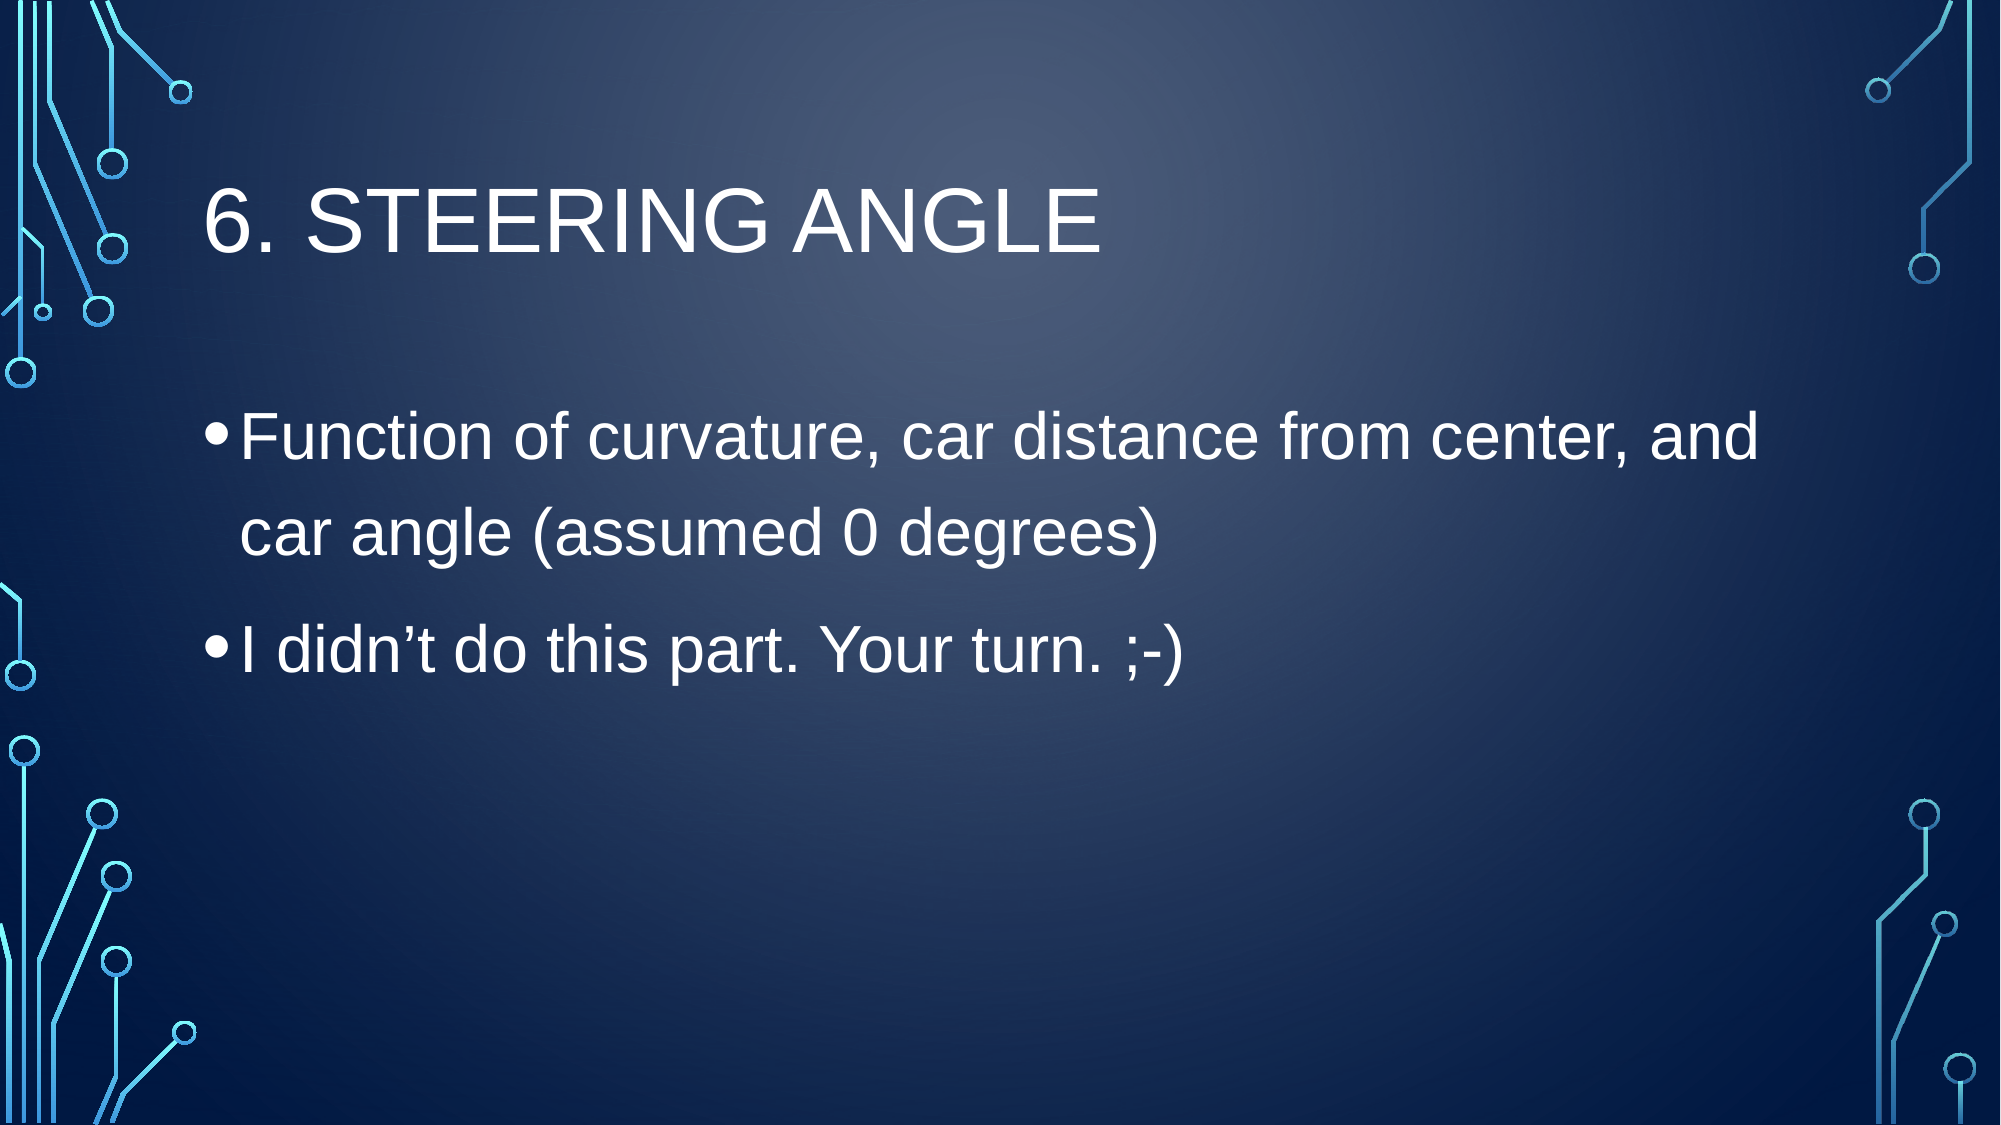

# 6. Steering Angle
Function of curvature, car distance from center, and car angle (assumed 0 degrees)
I didn’t do this part. Your turn. ;-)